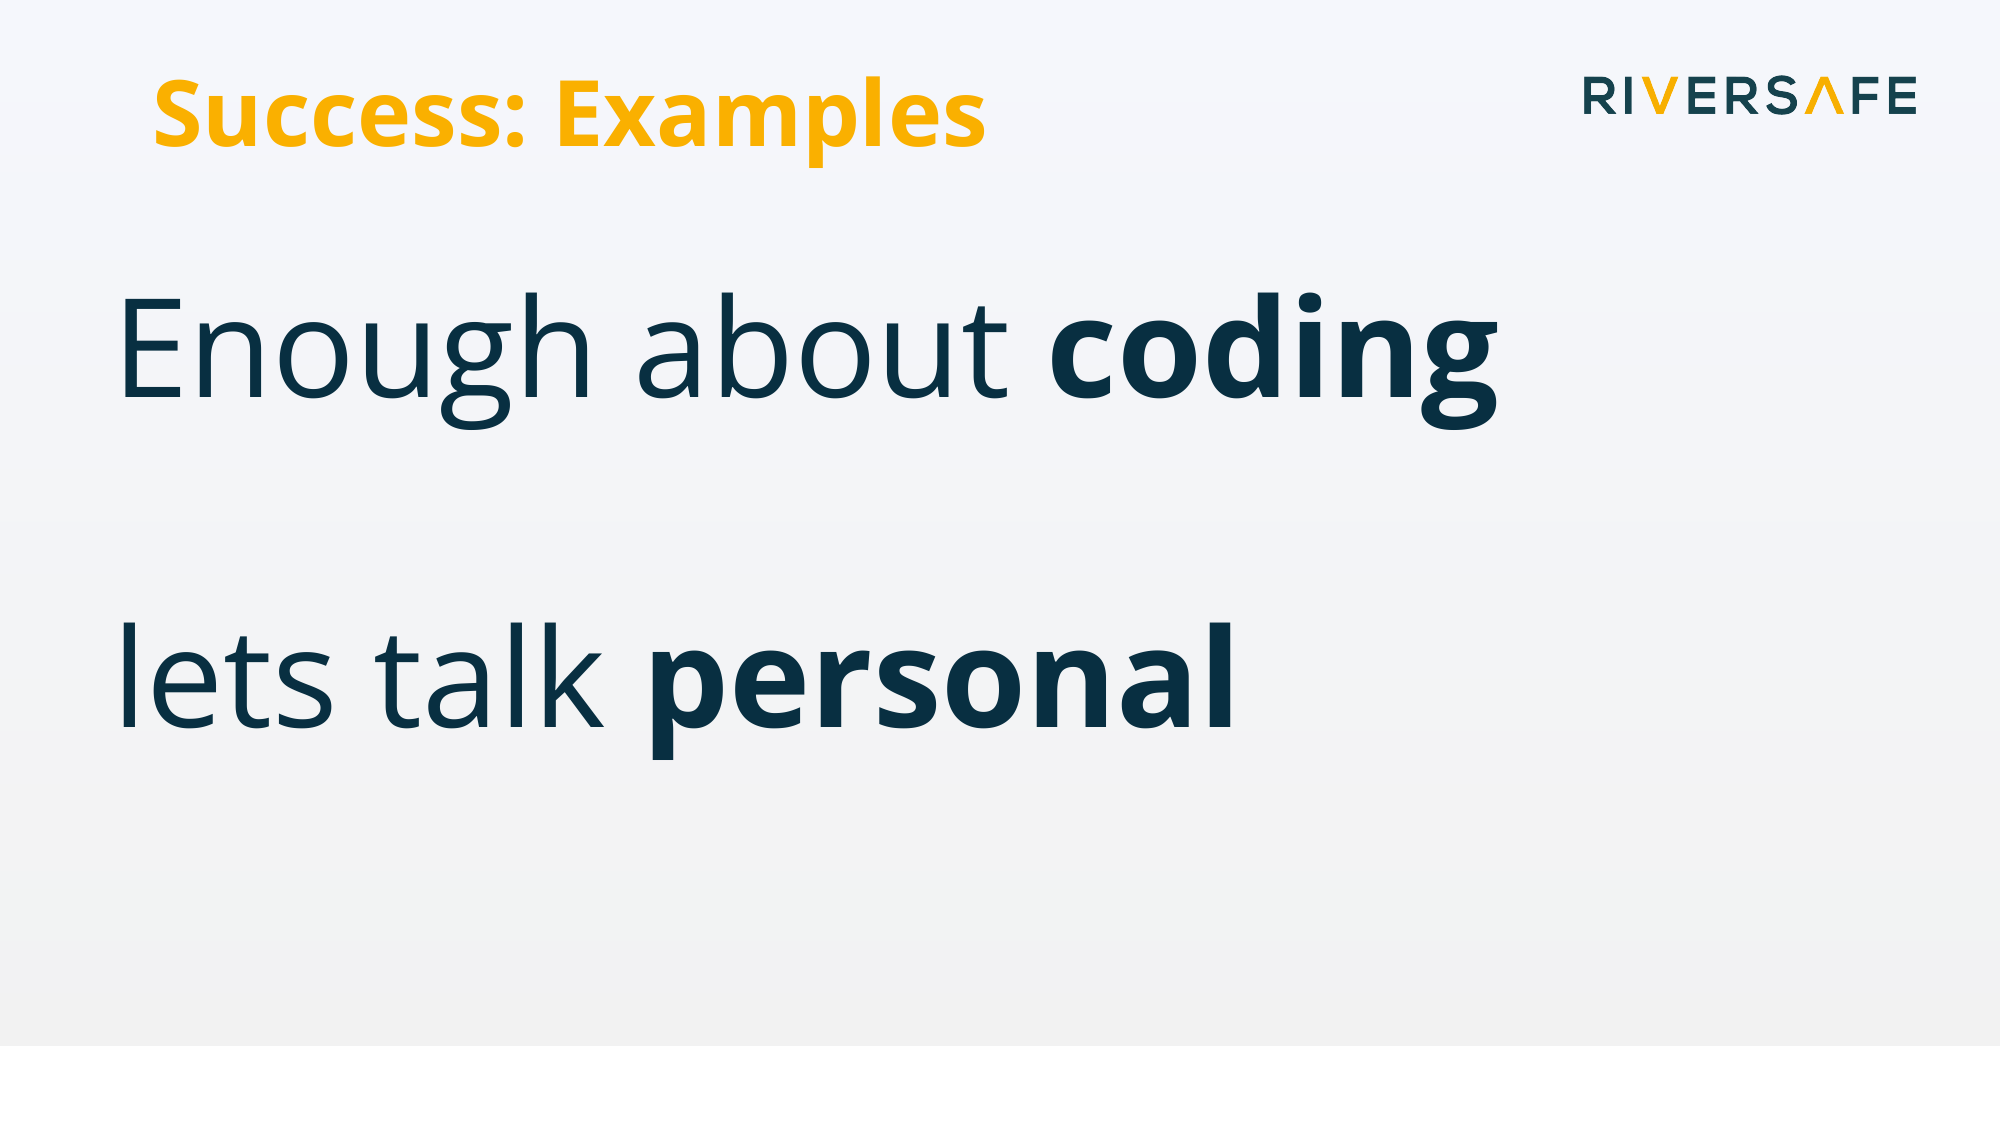

# Success: Examples

Enough about coding

lets talk personal